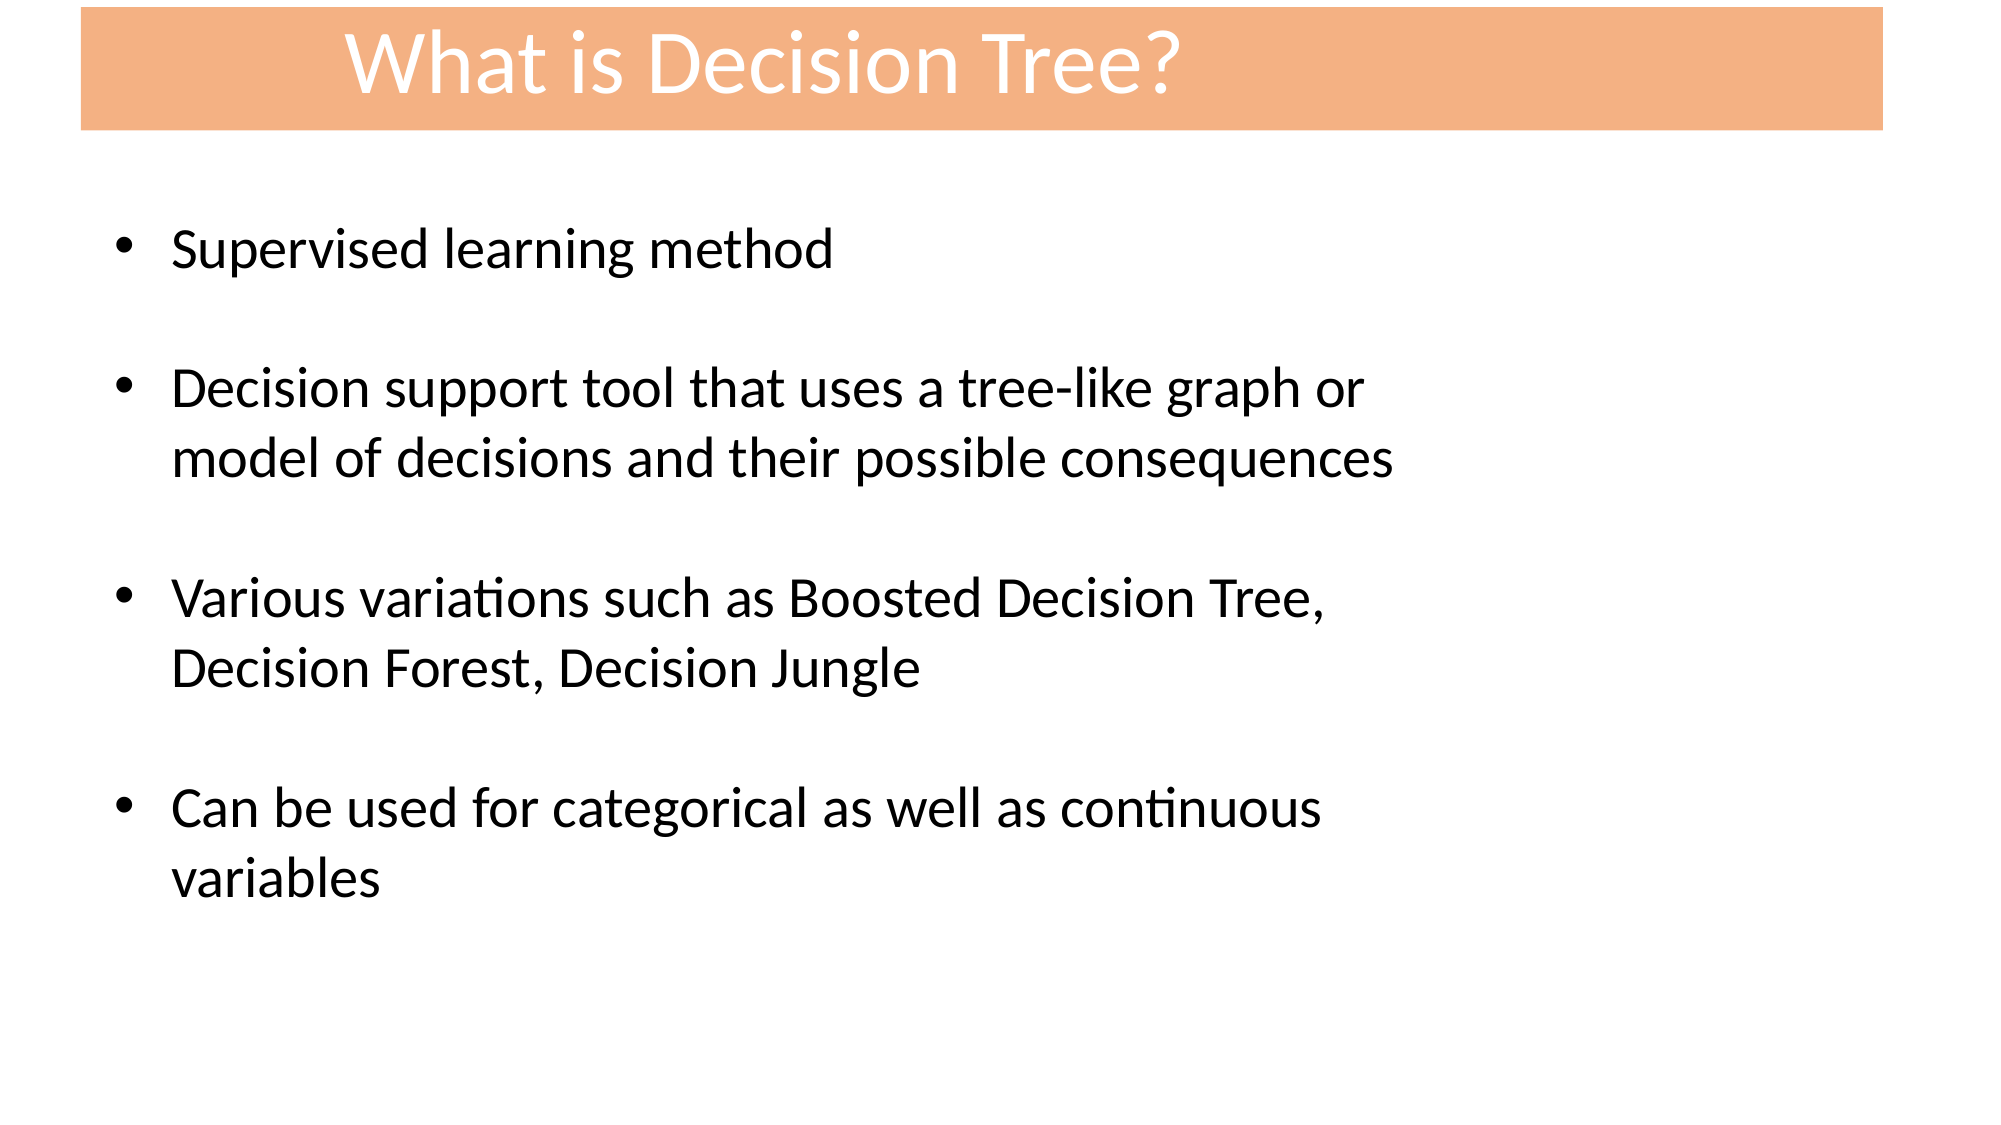

What is Decision Tree?
Supervised learning method

Decision support tool that uses a tree-like graph or model of decisions and their possible consequences

Various variations such as Boosted Decision Tree, Decision Forest, Decision Jungle

Can be used for categorical as well as continuous variables